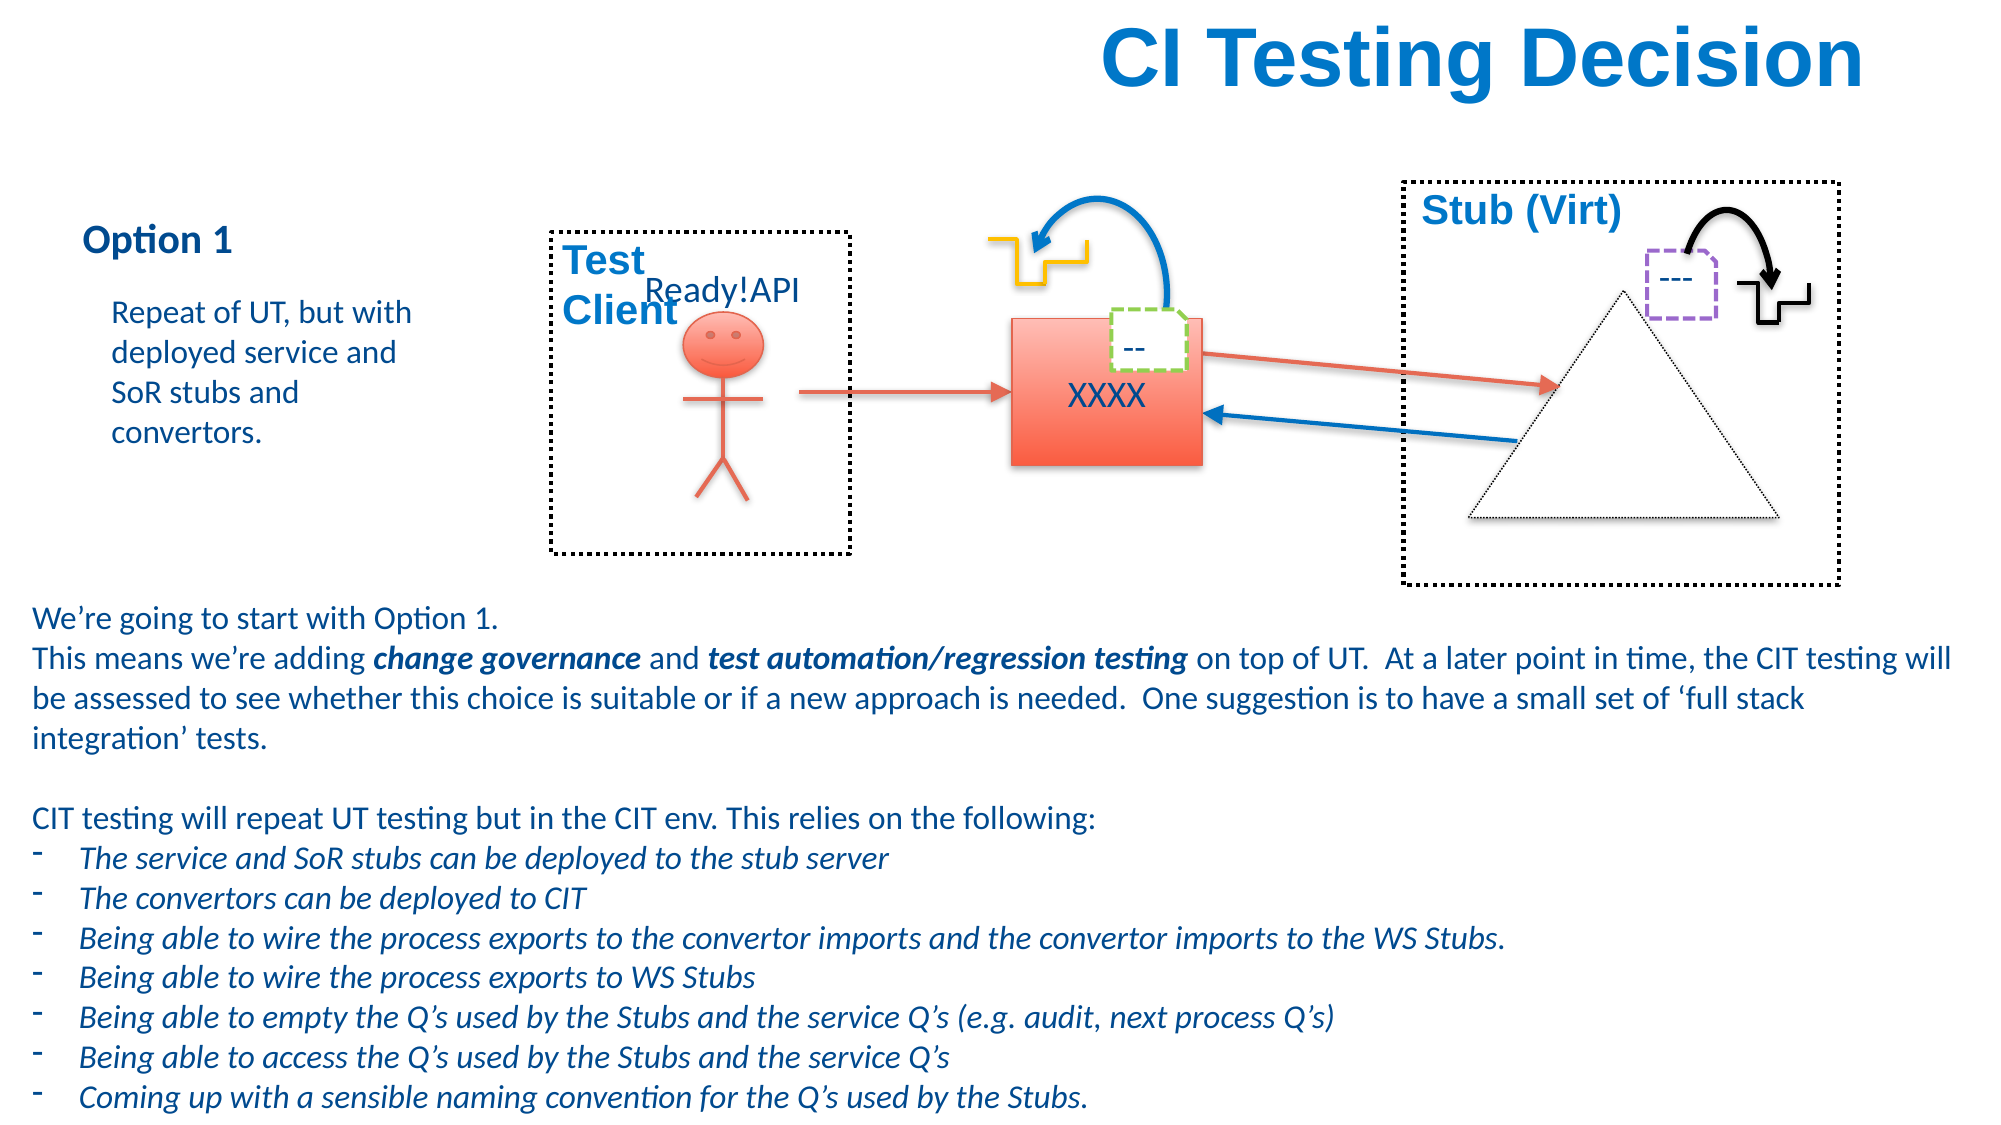

CI Testing Decision
Stub (Virt)

---

--
XXXX
Option 1
Test Client

Ready!API

Repeat of UT, but with deployed service and SoR stubs and convertors.
We’re going to start with Option 1.
This means we’re adding change governance and test automation/regression testing on top of UT.  At a later point in time, the CIT testing will be assessed to see whether this choice is suitable or if a new approach is needed.  One suggestion is to have a small set of ‘full stack integration’ tests.

CIT testing will repeat UT testing but in the CIT env. This relies on the following:
The service and SoR stubs can be deployed to the stub server
The convertors can be deployed to CIT
Being able to wire the process exports to the convertor imports and the convertor imports to the WS Stubs.
Being able to wire the process exports to WS Stubs
Being able to empty the Q’s used by the Stubs and the service Q’s (e.g. audit, next process Q’s)
Being able to access the Q’s used by the Stubs and the service Q’s
Coming up with a sensible naming convention for the Q’s used by the Stubs.